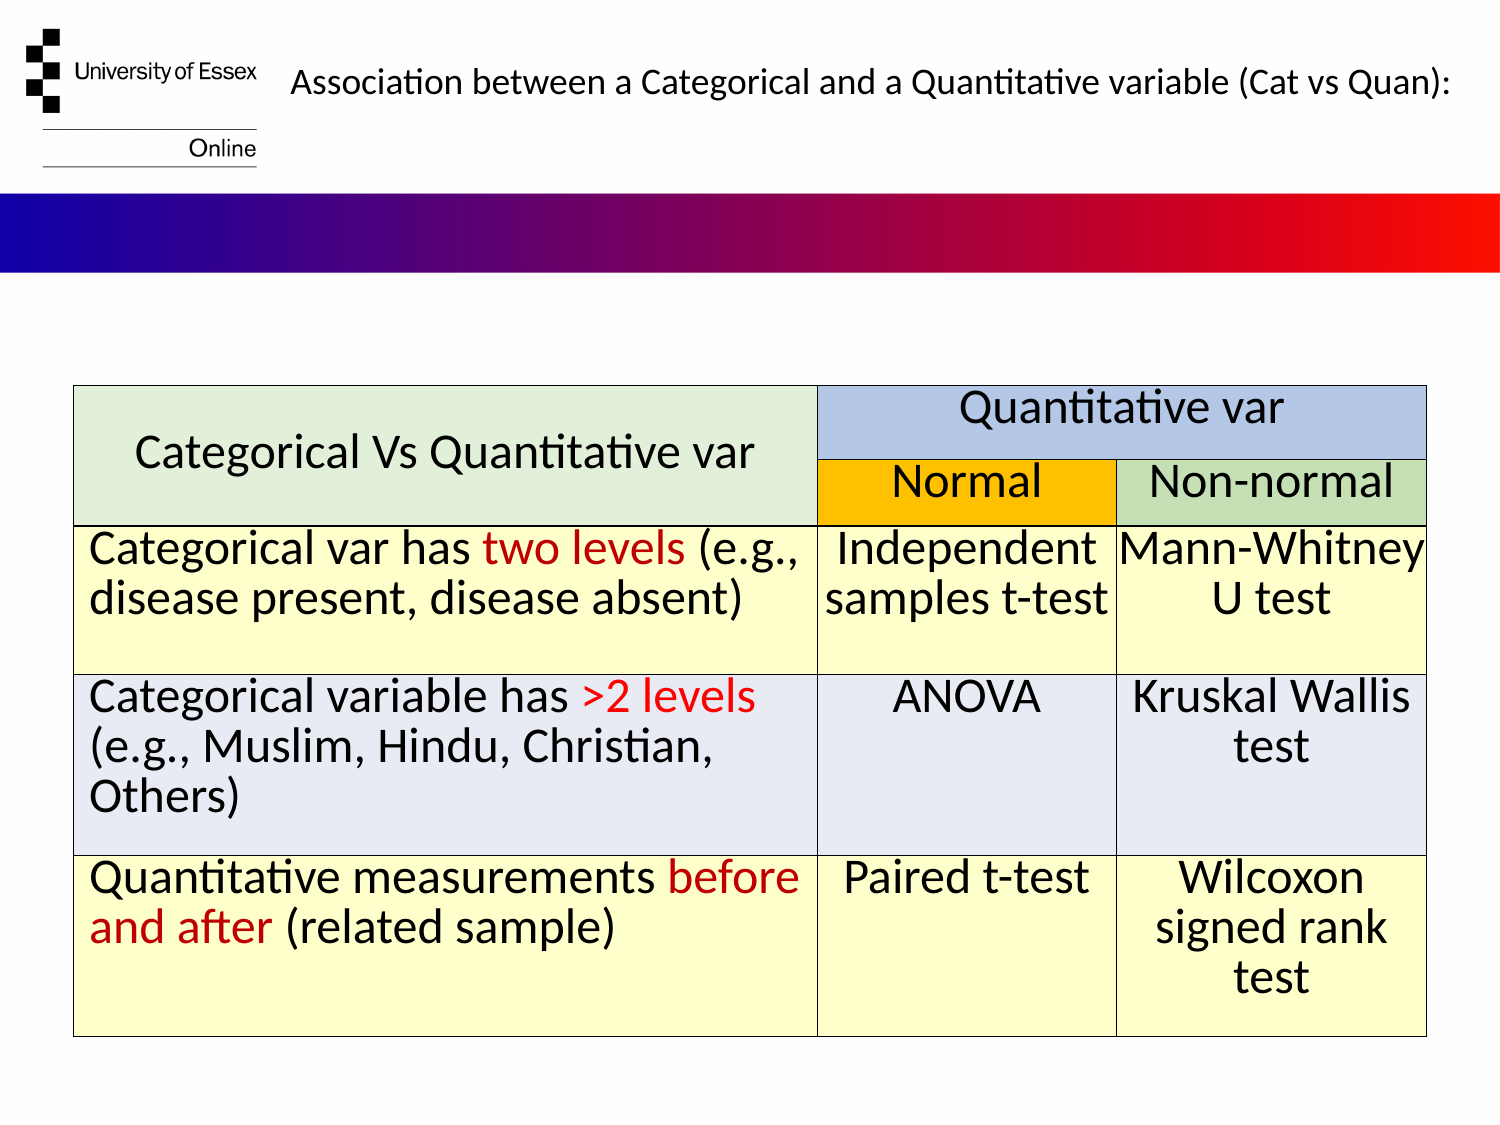

Association between a Categorical and a Quantitative variable (Cat vs Quan):
| Categorical Vs Quantitative var | Quantitative var |  |
| --- | --- | --- |
|  | Normal | Non-normal |
| Categorical var has two levels (e.g., disease present, disease absent) | Independent samples t-test | Mann-Whitney U test |
| Categorical variable has >2 levels (e.g., Muslim, Hindu, Christian, Others) | ANOVA | Kruskal Wallis test |
| Quantitative measurements before and after (related sample) | Paired t-test | Wilcoxon signed rank test |